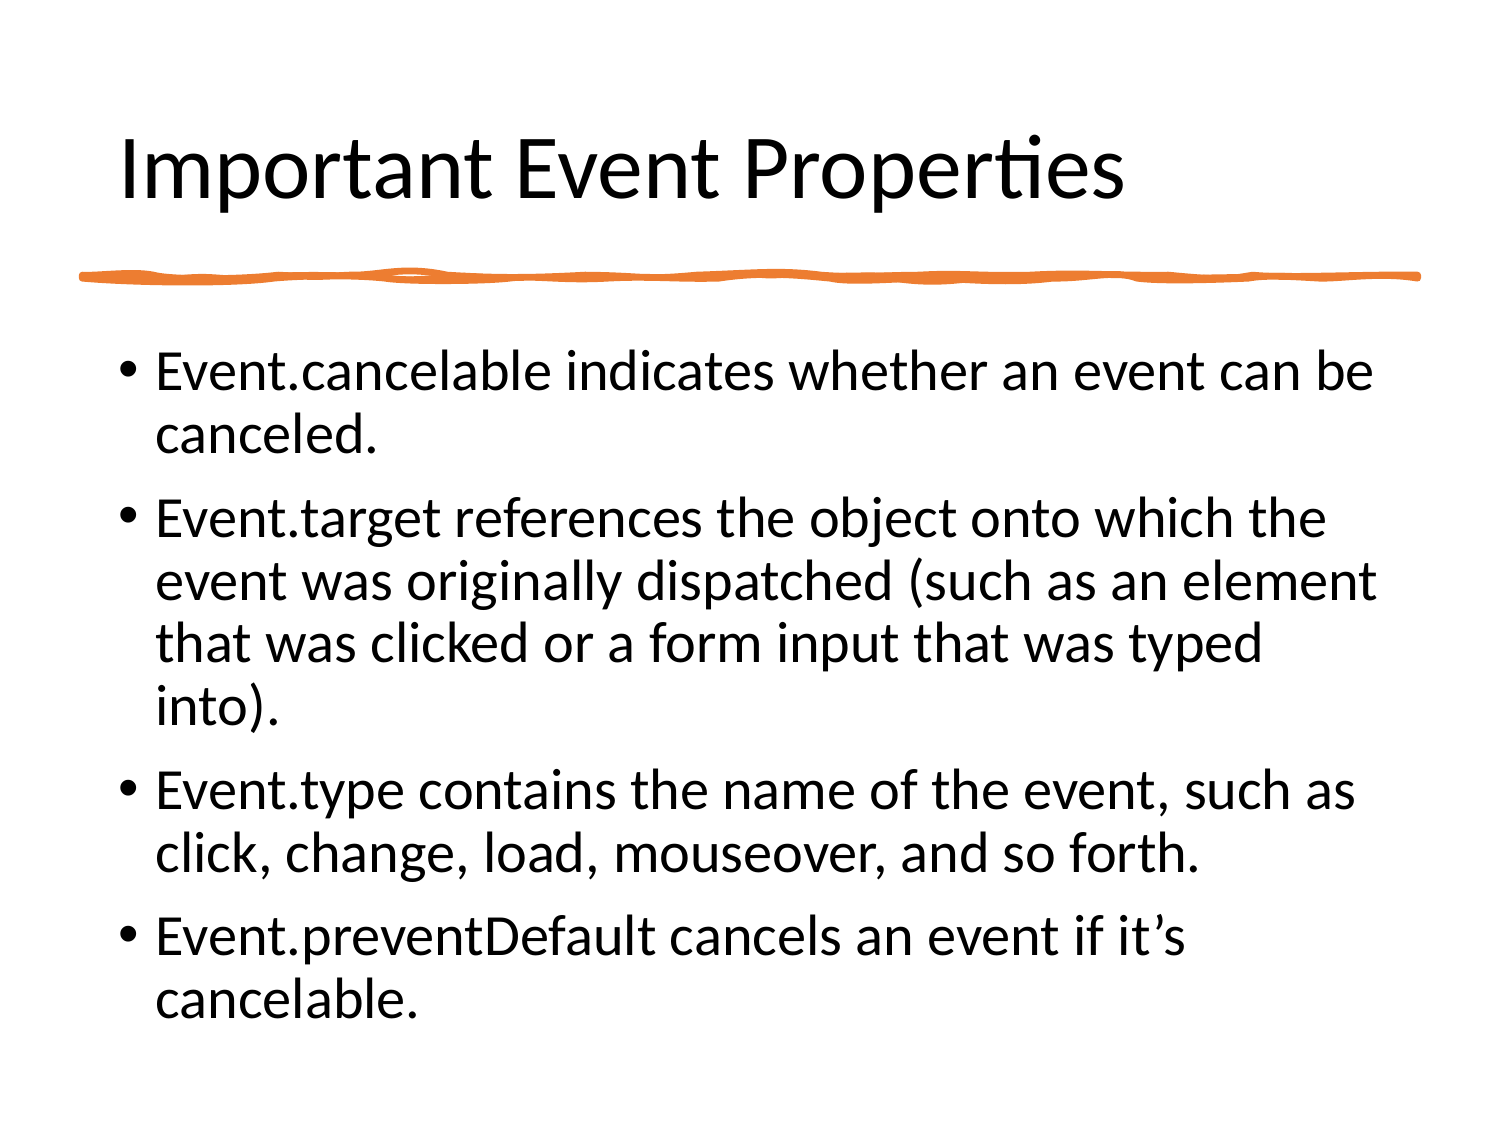

# Important Event Properties
Event.cancelable indicates whether an event can be canceled.
Event.target references the object onto which the event was originally dispatched (such as an element that was clicked or a form input that was typed into).
Event.type contains the name of the event, such as click, change, load, mouseover, and so forth.
Event.preventDefault cancels an event if it’s cancelable.